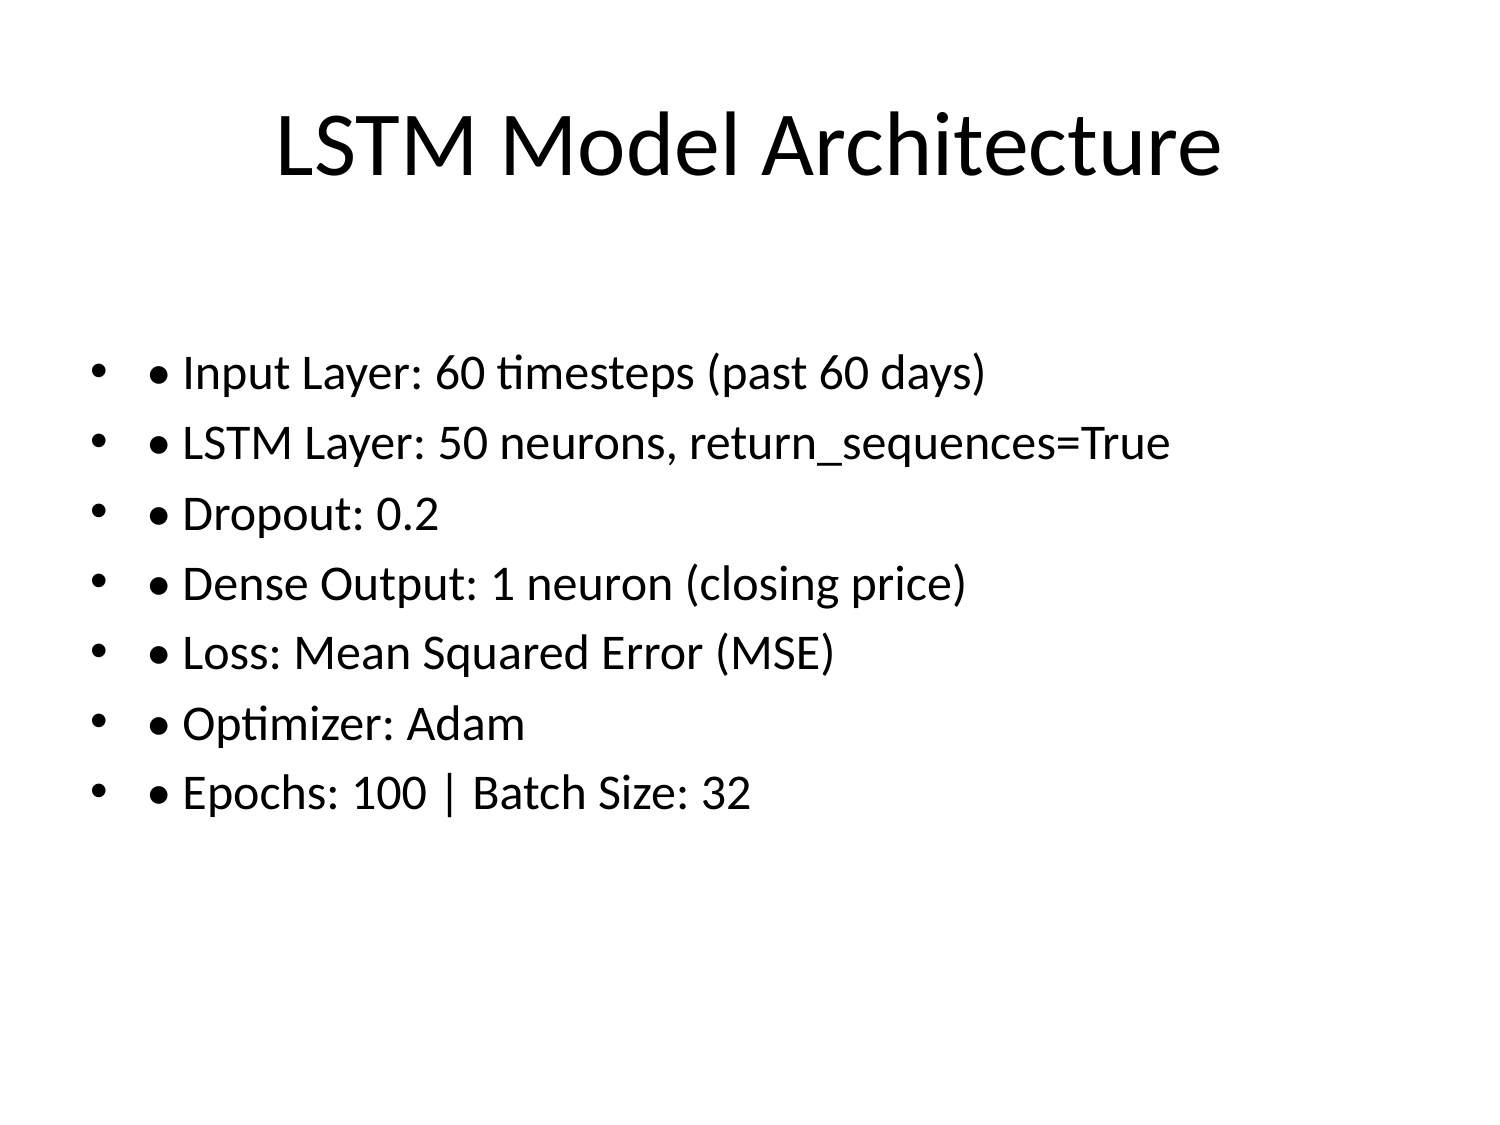

# LSTM Model Architecture

• Input Layer: 60 timesteps (past 60 days)
• LSTM Layer: 50 neurons, return_sequences=True
• Dropout: 0.2
• Dense Output: 1 neuron (closing price)
• Loss: Mean Squared Error (MSE)
• Optimizer: Adam
• Epochs: 100 | Batch Size: 32